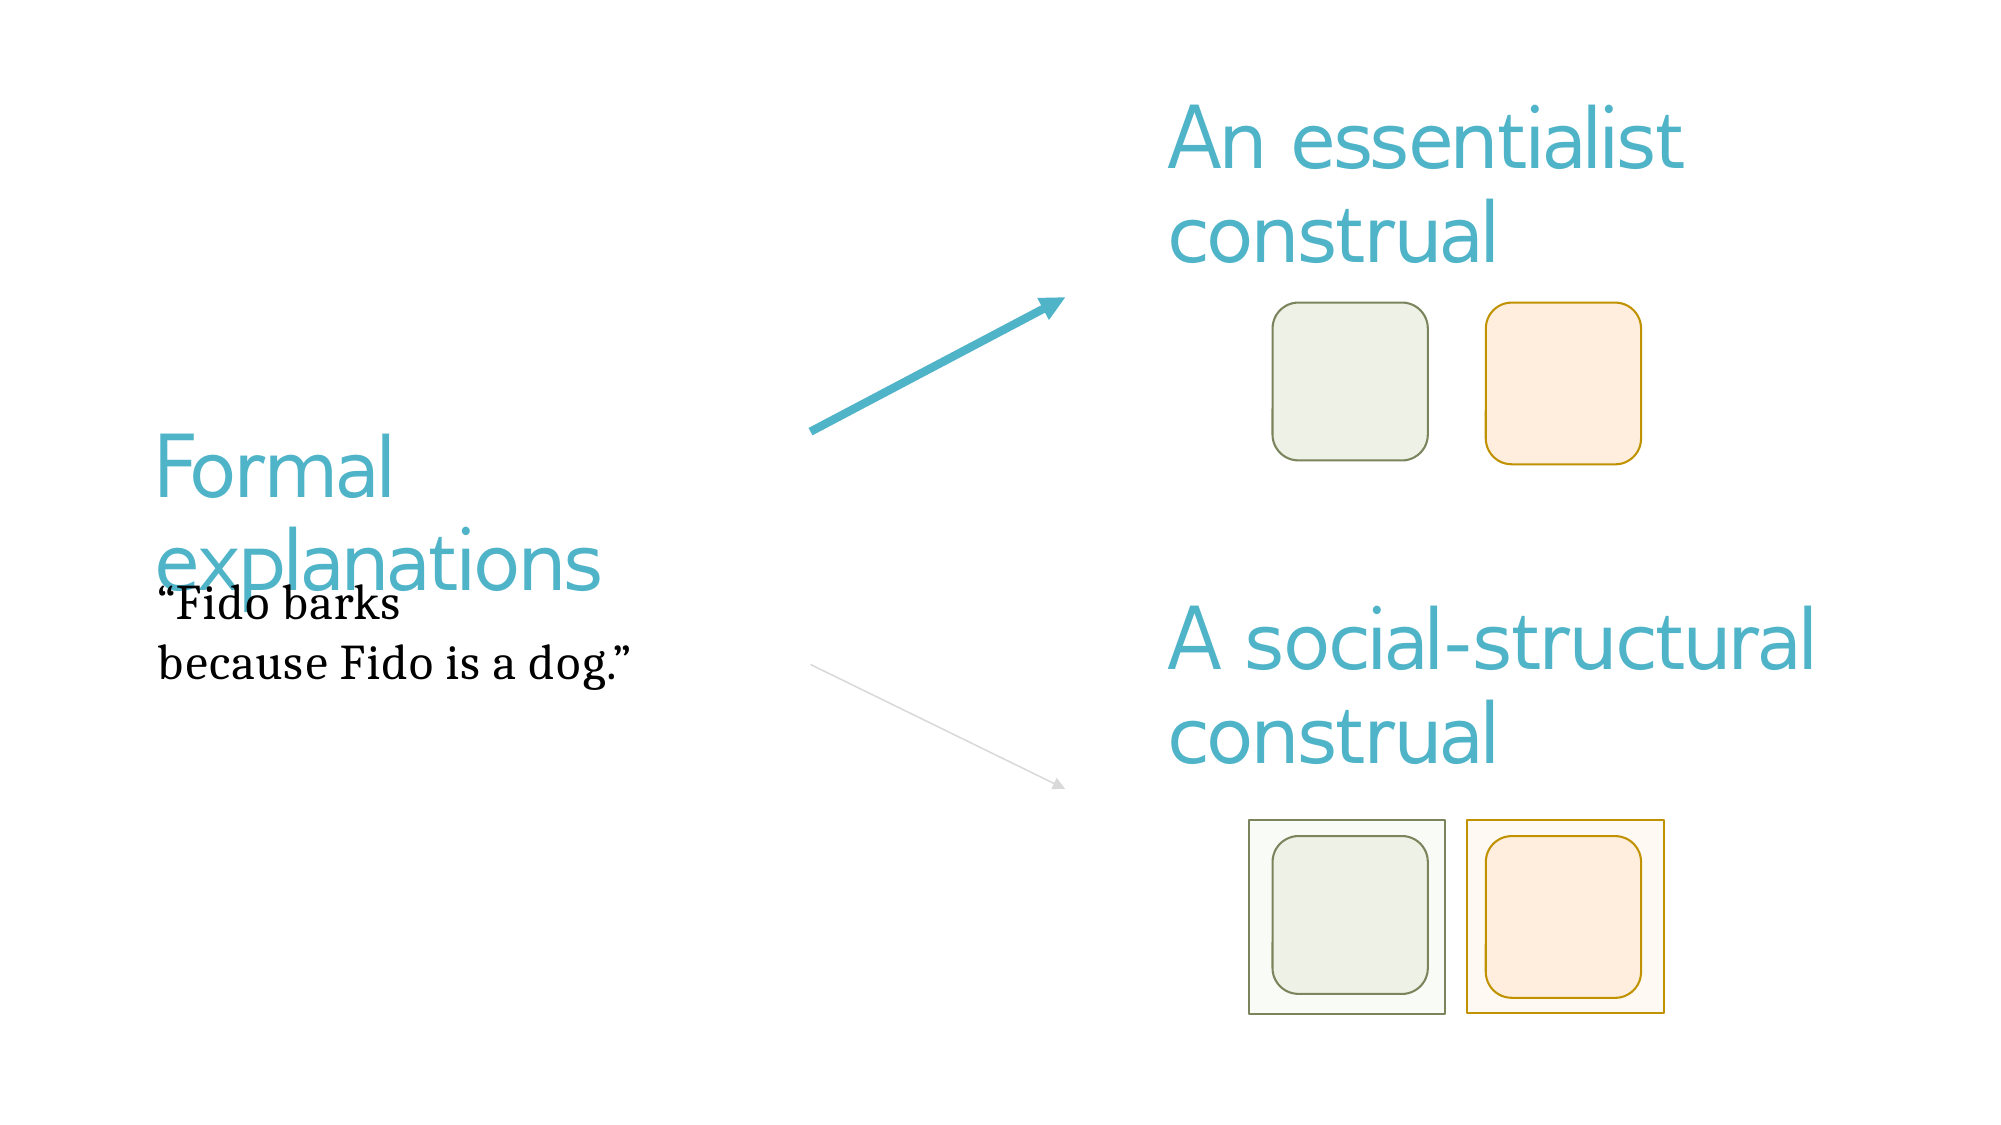

An essentialist
construal

Formal explanations
# A social-structural construal
“Fido barks
because Fido is a dog.”